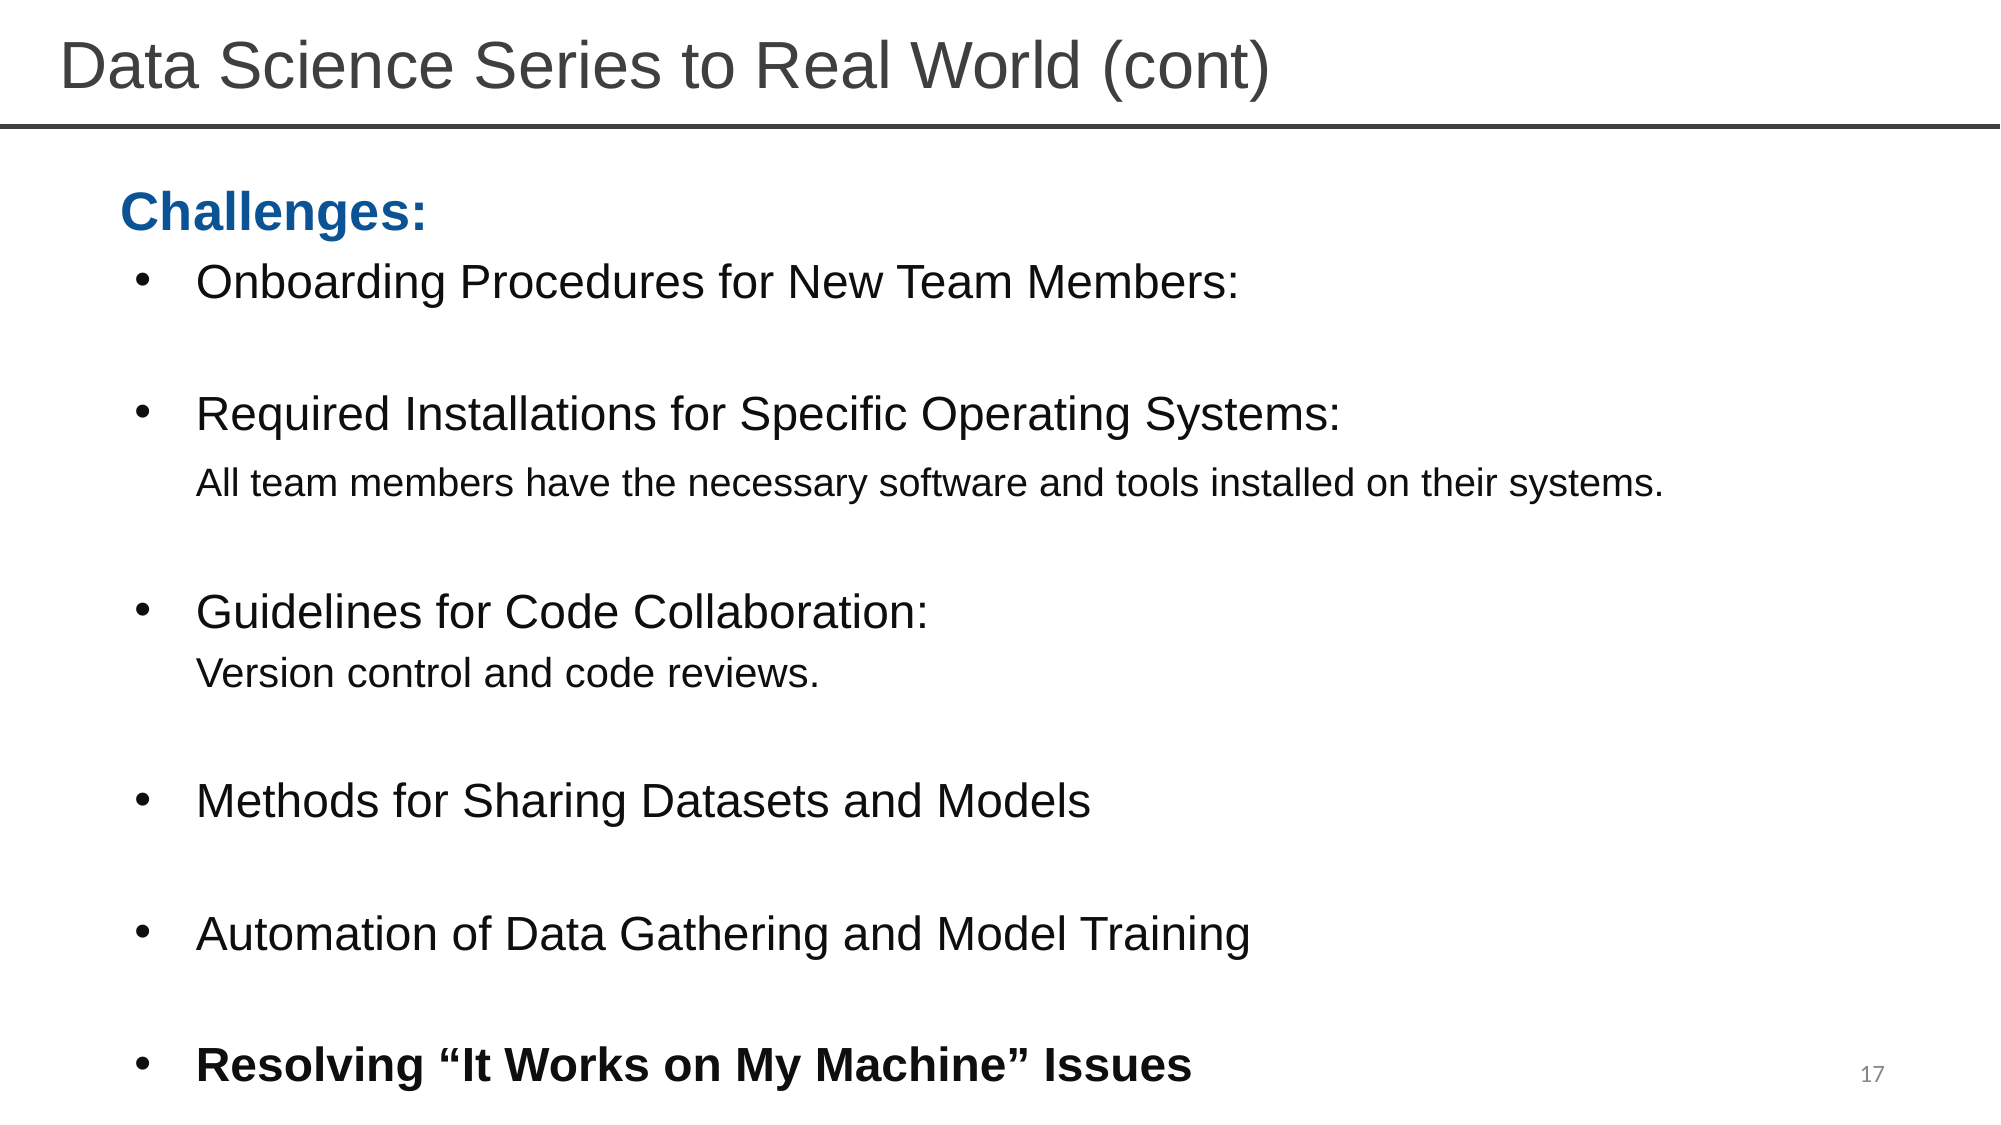

# Data Science Series to Real World (cont)
Challenges:
Onboarding Procedures for New Team Members:

Required Installations for Specific Operating Systems:
	All team members have the necessary software and tools installed on their systems.

Guidelines for Code Collaboration:
Version control and code reviews.

Methods for Sharing Datasets and Models

Automation of Data Gathering and Model Training

Resolving “It Works on My Machine” Issues

17